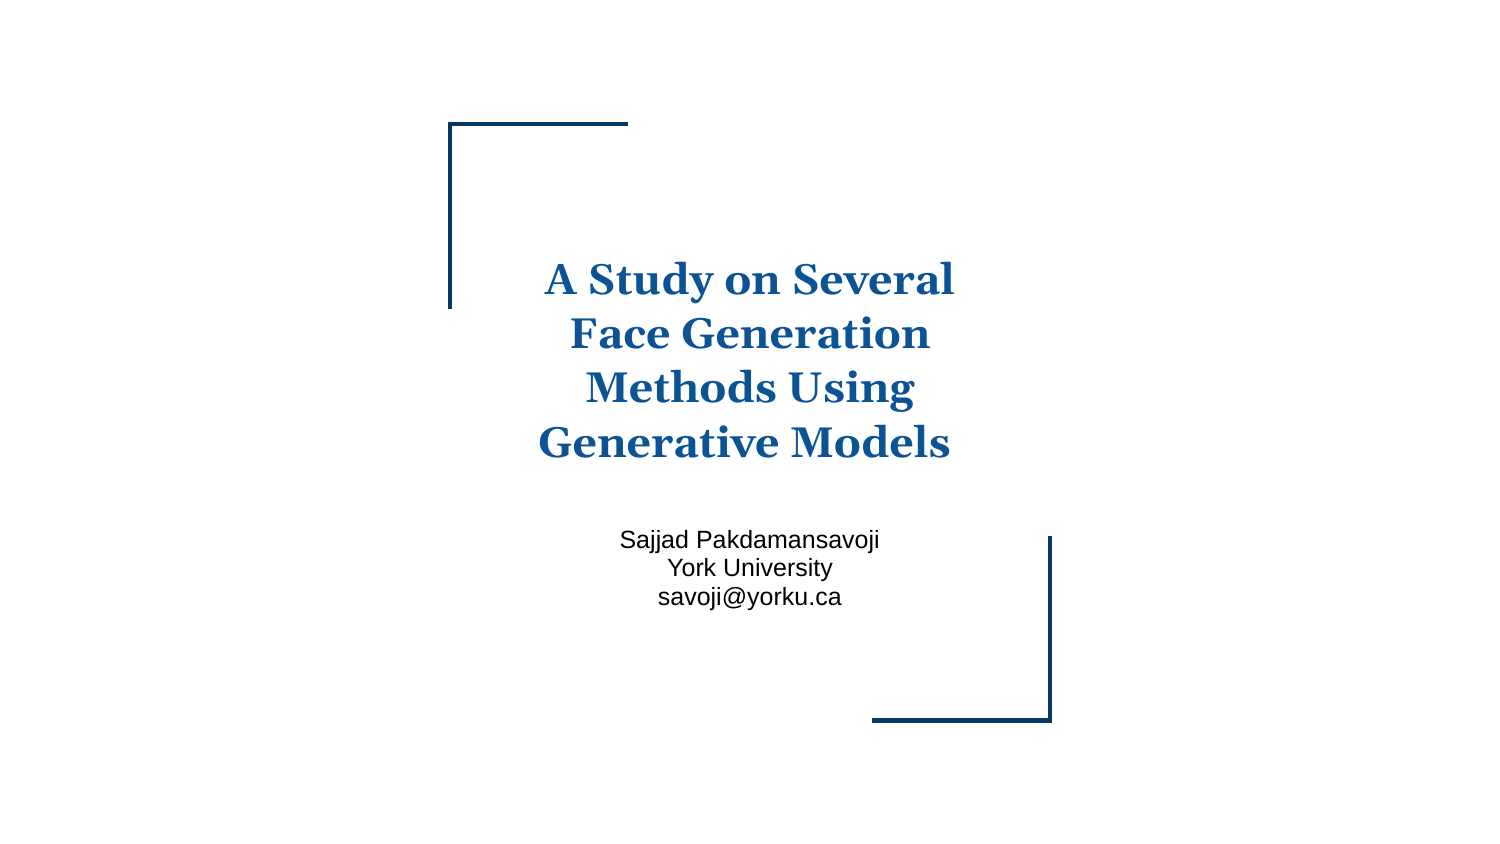

# A Study on Several Face Generation Methods Using Generative Models
Sajjad Pakdamansavoji
York University
savoji@yorku.ca